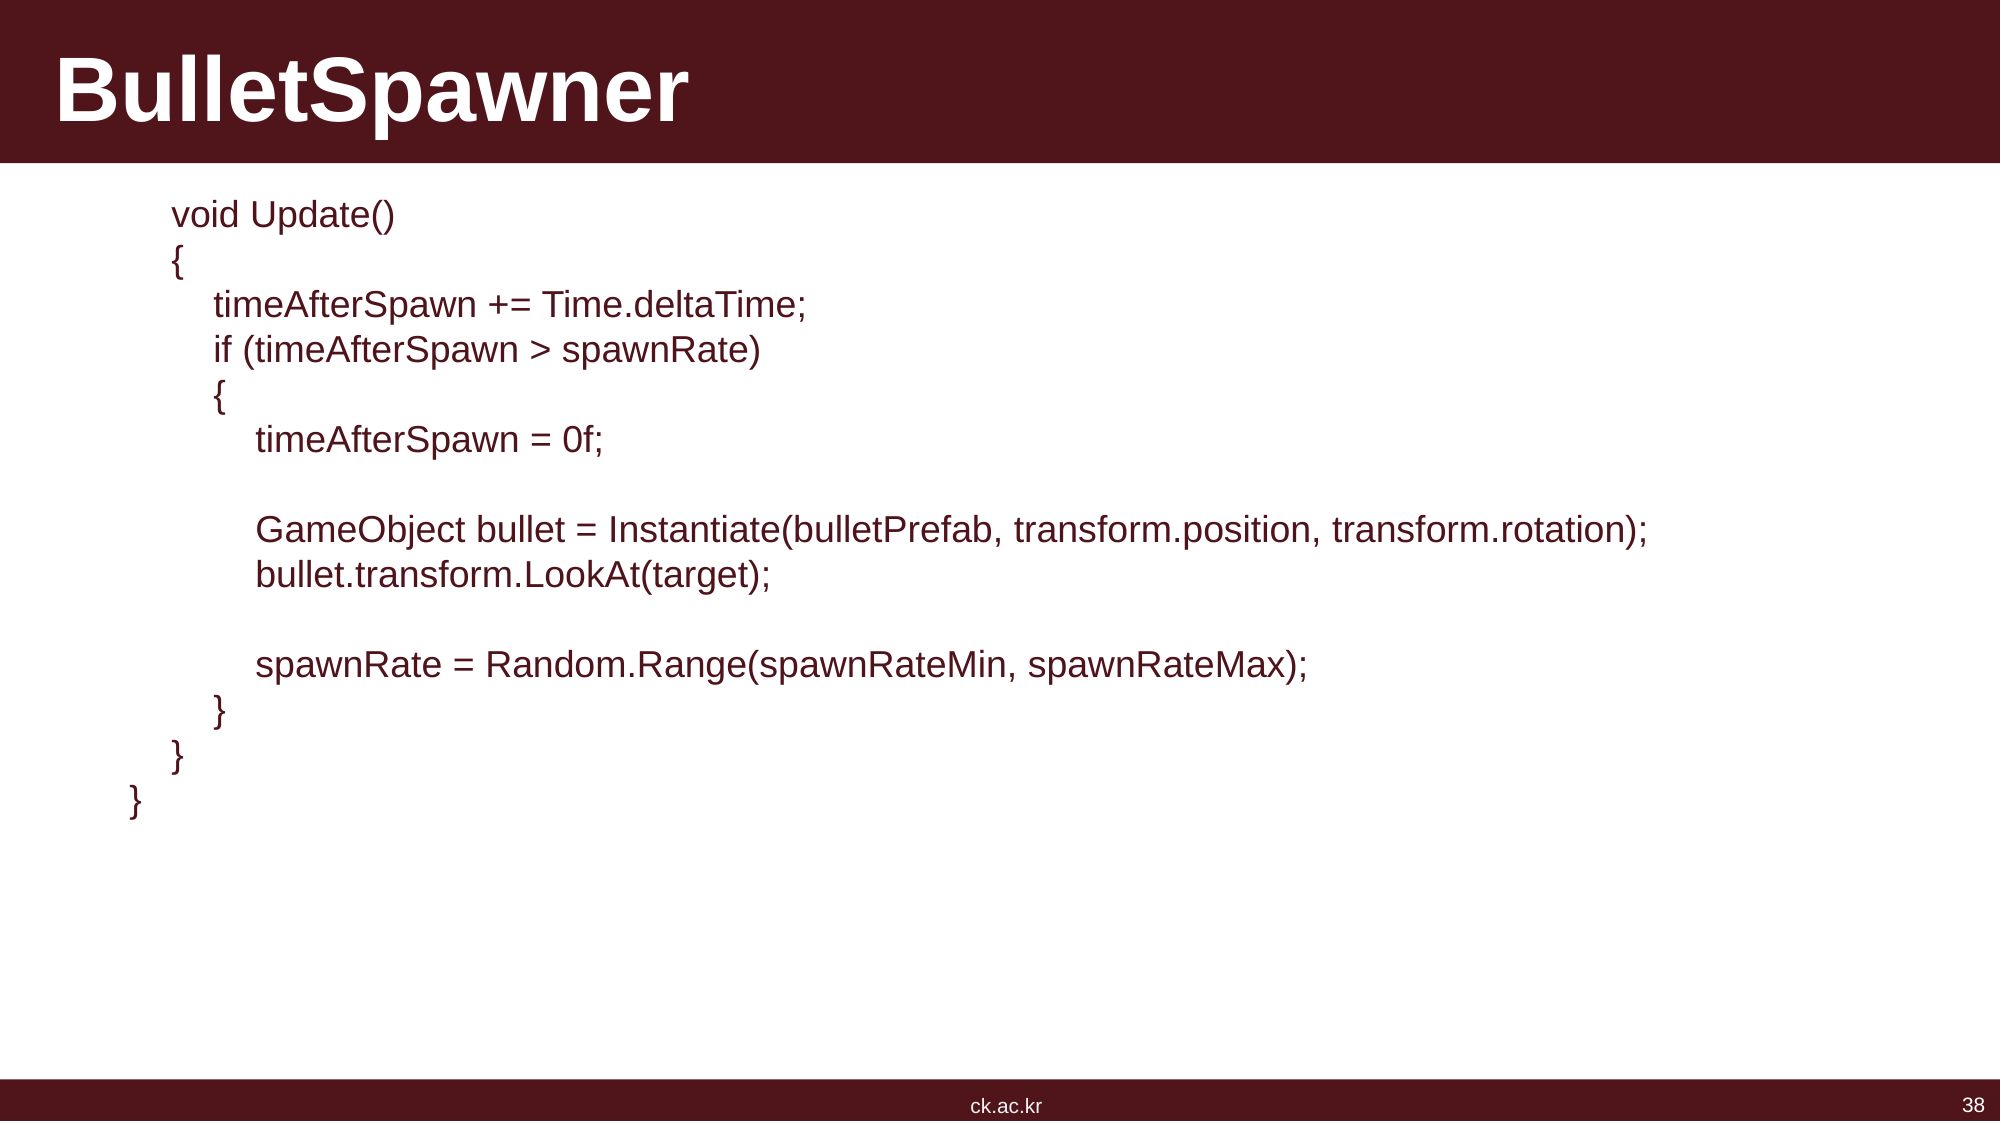

# BulletSpawner
    void Update()
    {
        timeAfterSpawn += Time.deltaTime;
        if (timeAfterSpawn > spawnRate)
        {
            timeAfterSpawn = 0f;

            GameObject bullet = Instantiate(bulletPrefab, transform.position, transform.rotation);
            bullet.transform.LookAt(target);

            spawnRate = Random.Range(spawnRateMin, spawnRateMax);
        }
    }
}

38
ck.ac.kr